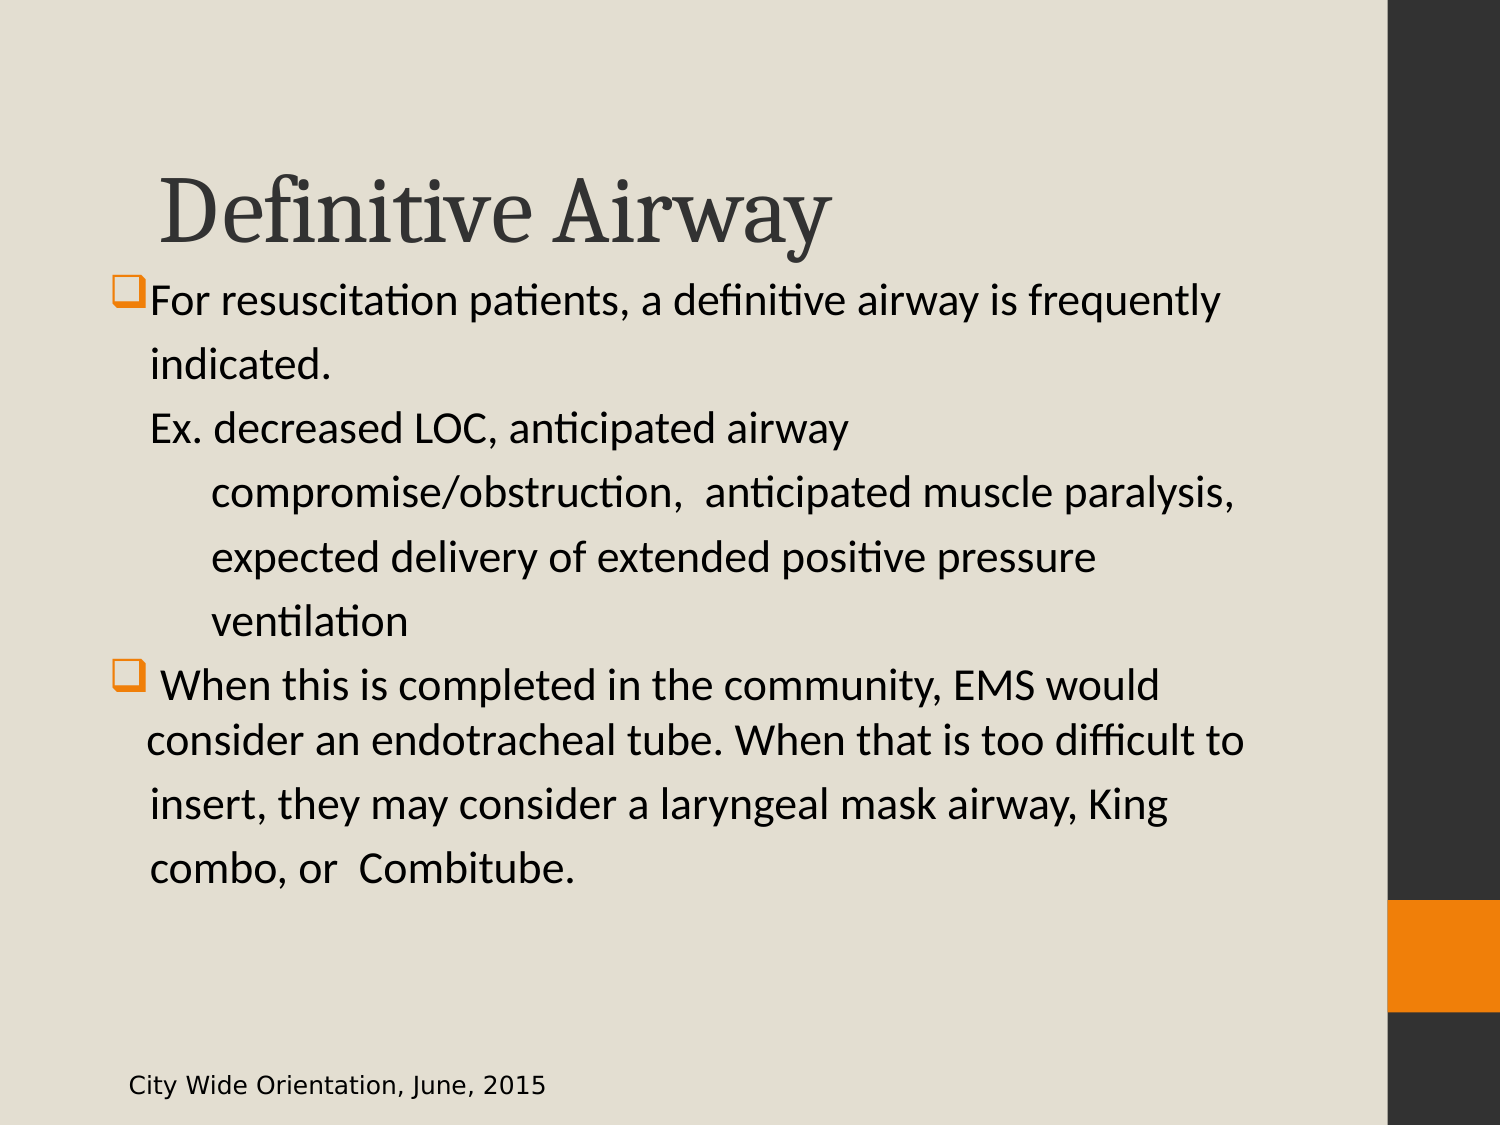

# Definitive Airway
For resuscitation patients, a definitive airway is frequently
    indicated.
    Ex. decreased LOC, anticipated airway
          compromise/obstruction,  anticipated muscle paralysis,
          expected delivery of extended positive pressure
          ventilation
 When this is completed in the community, EMS would consider an endotracheal tube. When that is too difficult to
    insert, they may consider a laryngeal mask airway, King
    combo, or  Combitube.

City Wide Orientation, June, 2015